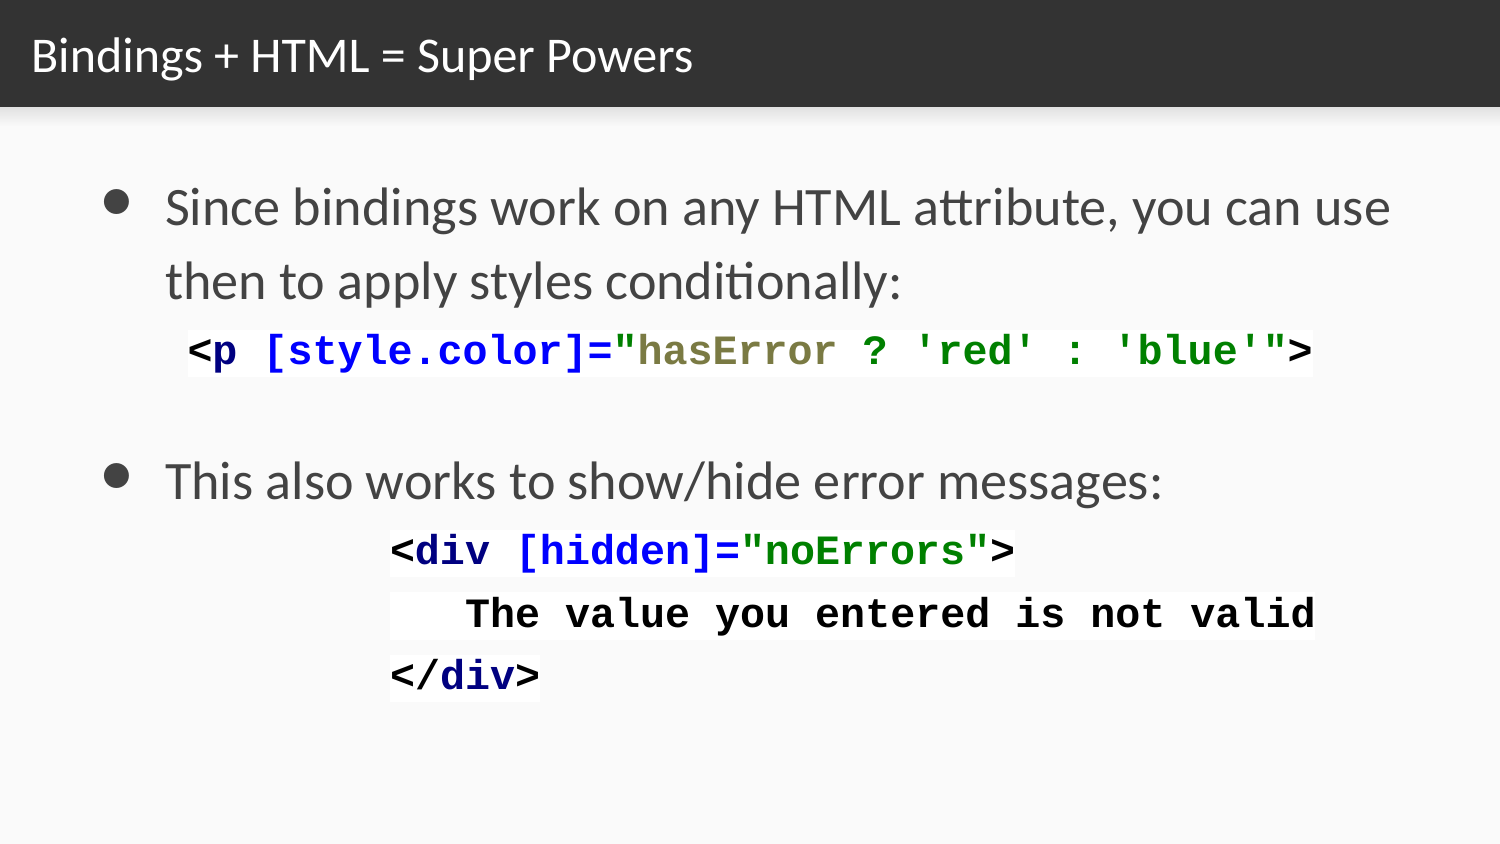

# Bindings + HTML = Super Powers
Since bindings work on any HTML attribute, you can use then to apply styles conditionally:
<p [style.color]="hasError ? 'red' : 'blue'">

This also works to show/hide error messages:
<div [hidden]="noErrors">
   The value you entered is not valid
</div>